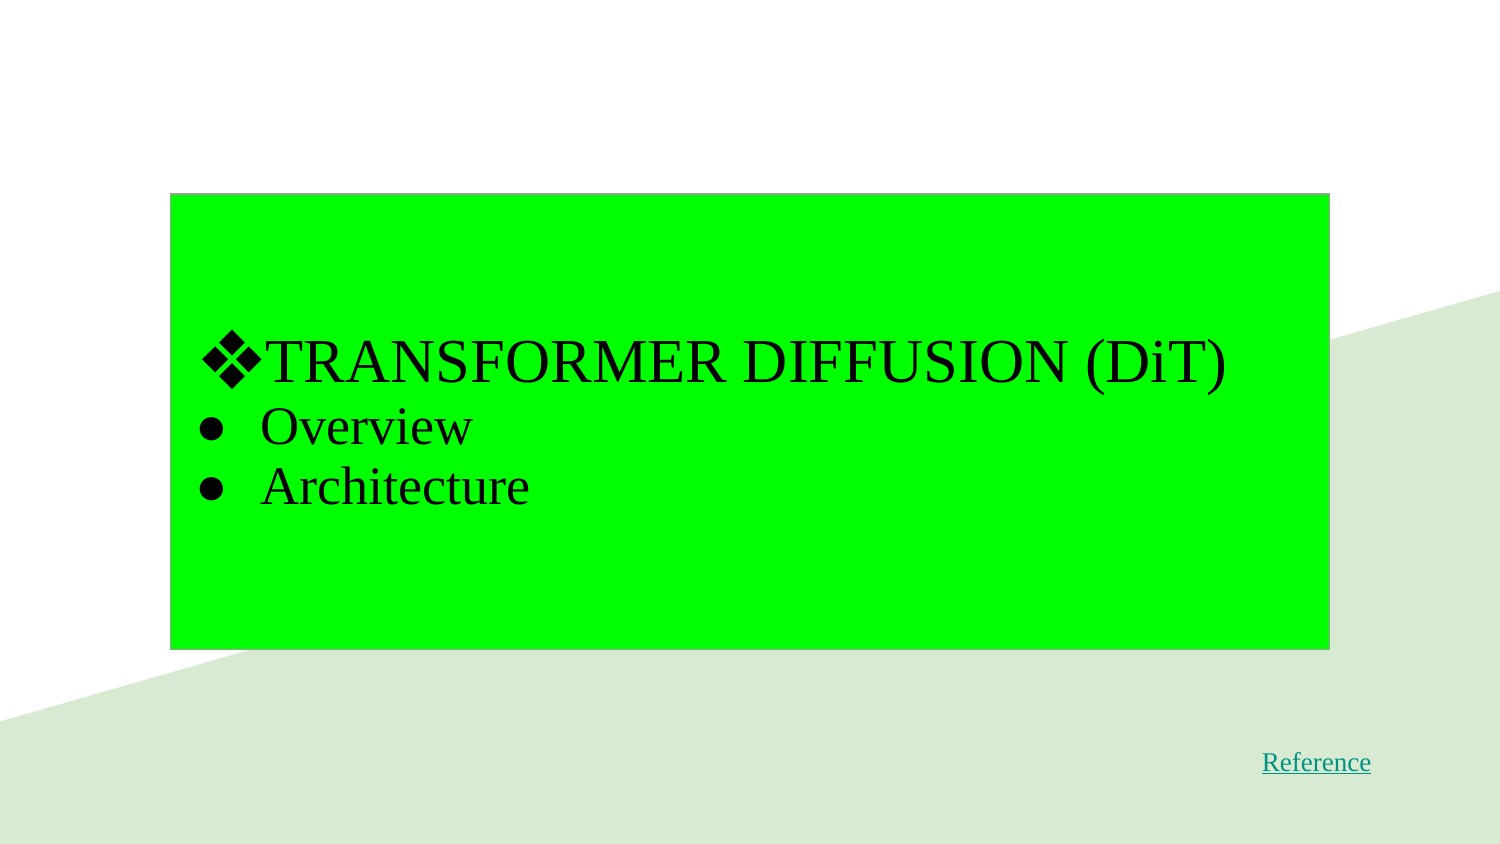

| TRANSFORMER DIFFUSION (DiT) Overview Architecture |
| --- |
Reference